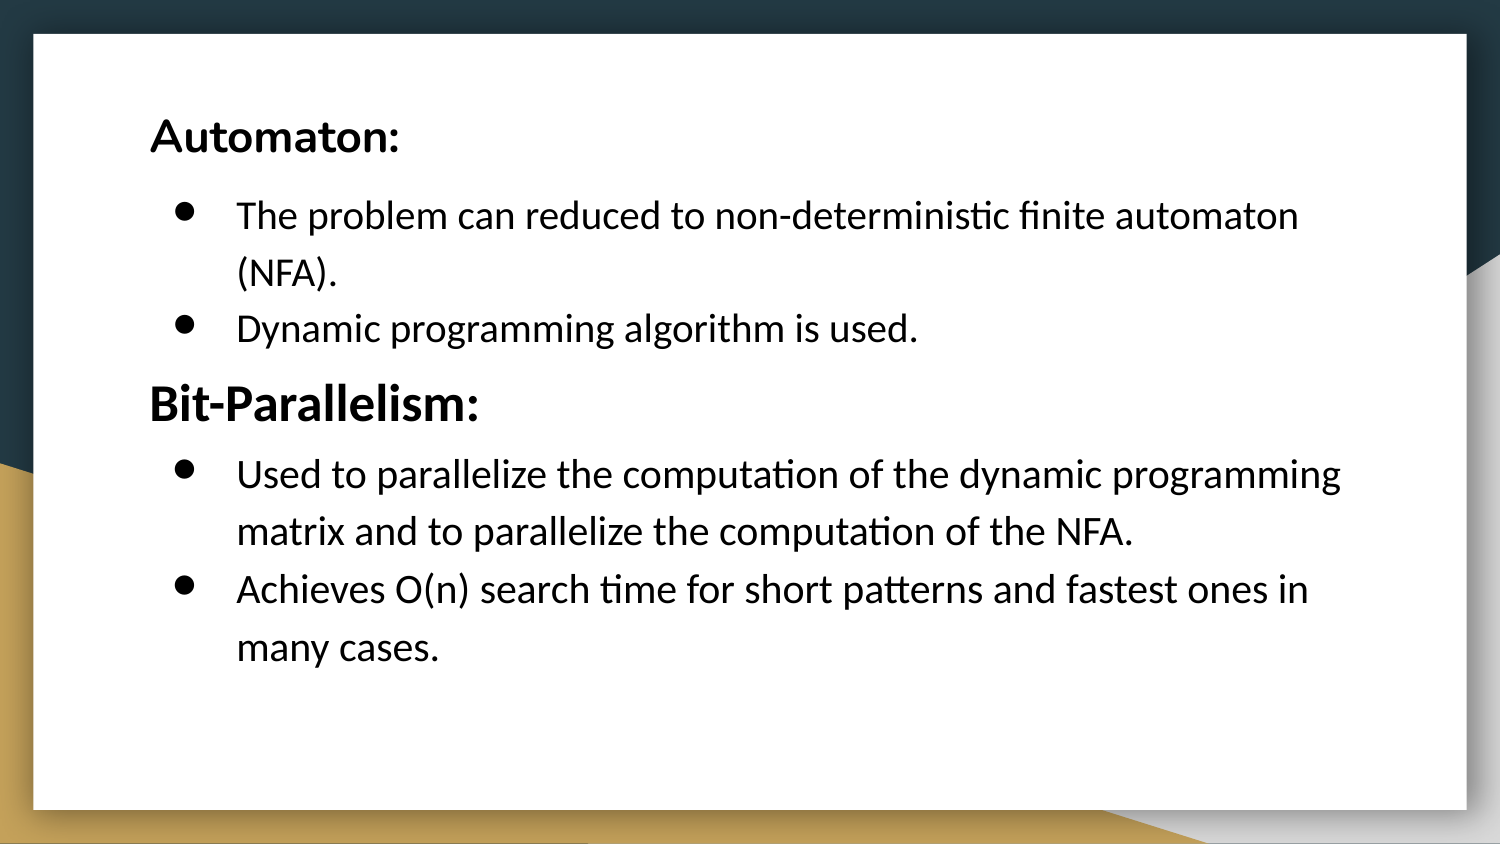

# Automaton:

The problem can reduced to non-deterministic finite automaton (NFA).
Dynamic programming algorithm is used.
Bit-Parallelism:
Used to parallelize the computation of the dynamic programming matrix and to parallelize the computation of the NFA.
Achieves O(n) search time for short patterns and fastest ones in many cases.